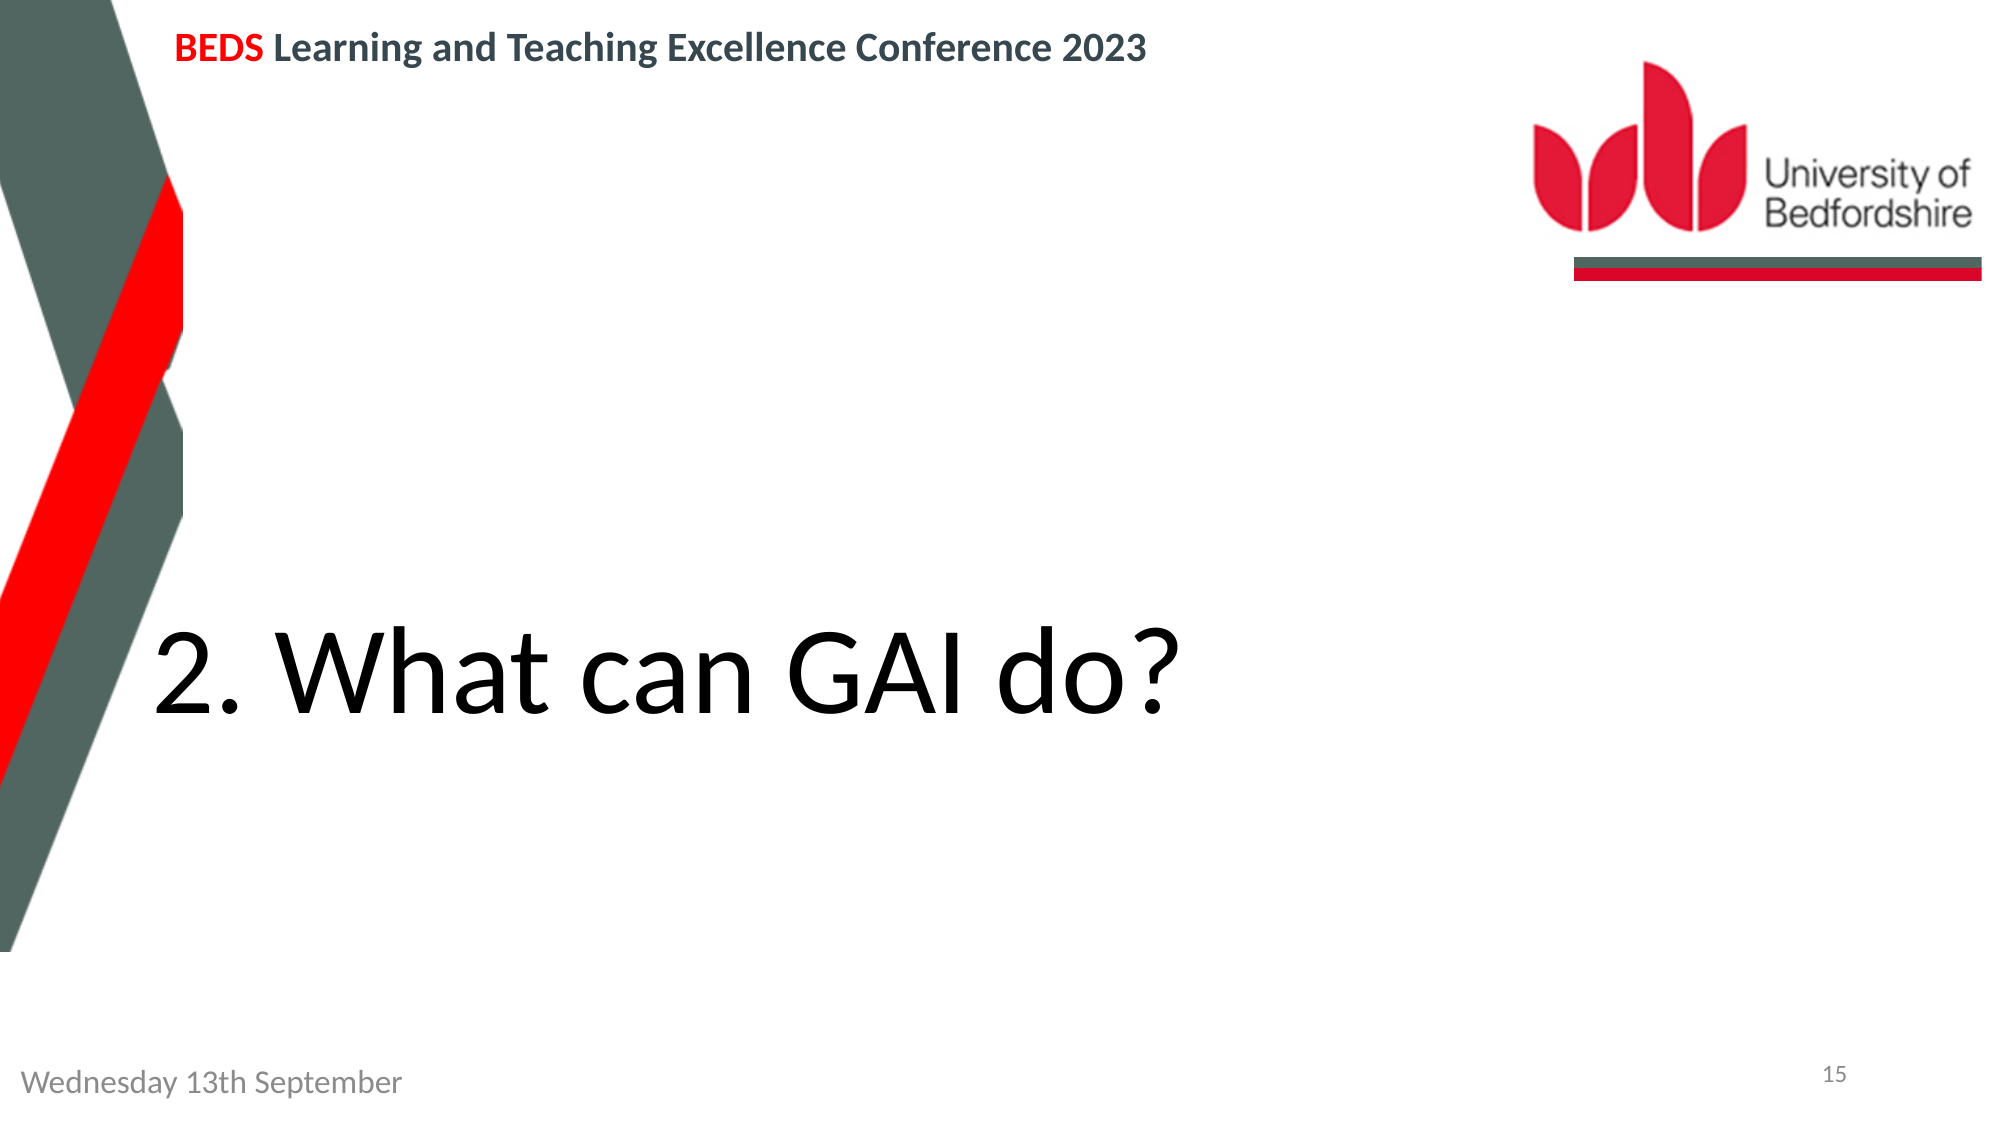

# 2. What can GAI do?
15
Wednesday 13th September